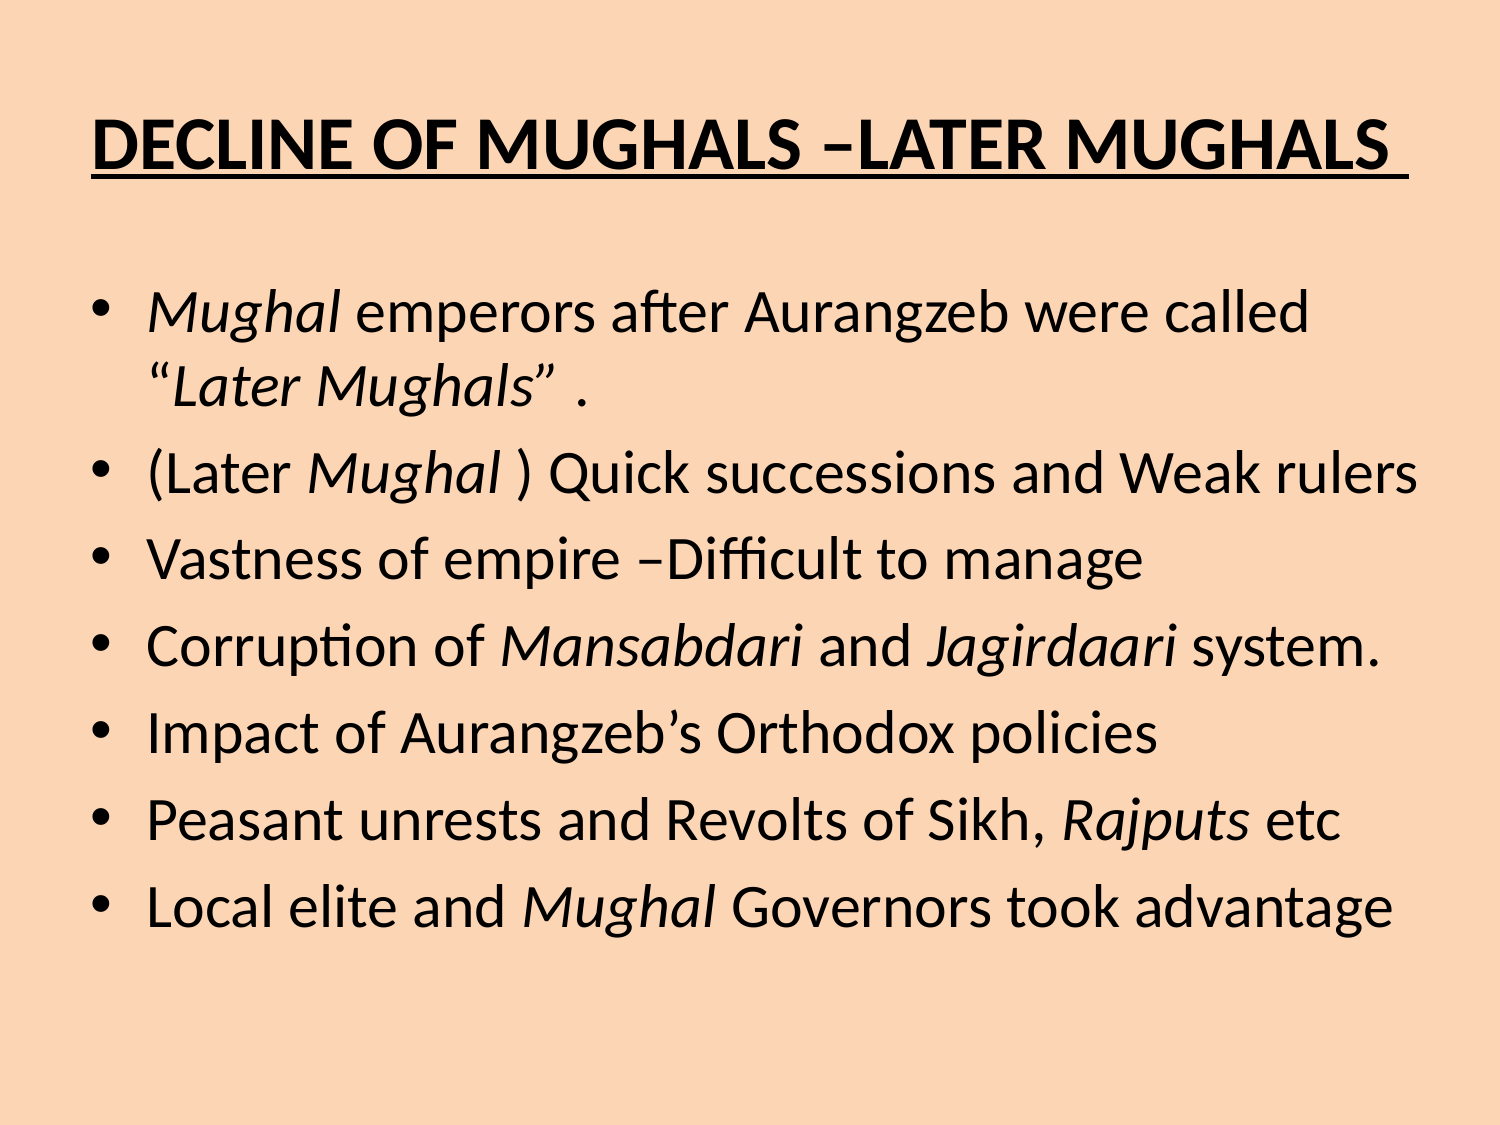

# DECLINE OF MUGHALS –LATER MUGHALS
Mughal emperors after Aurangzeb were called “Later Mughals” .
(Later Mughal ) Quick successions and Weak rulers
Vastness of empire –Difficult to manage
Corruption of Mansabdari and Jagirdaari system.
Impact of Aurangzeb’s Orthodox policies
Peasant unrests and Revolts of Sikh, Rajputs etc
Local elite and Mughal Governors took advantage